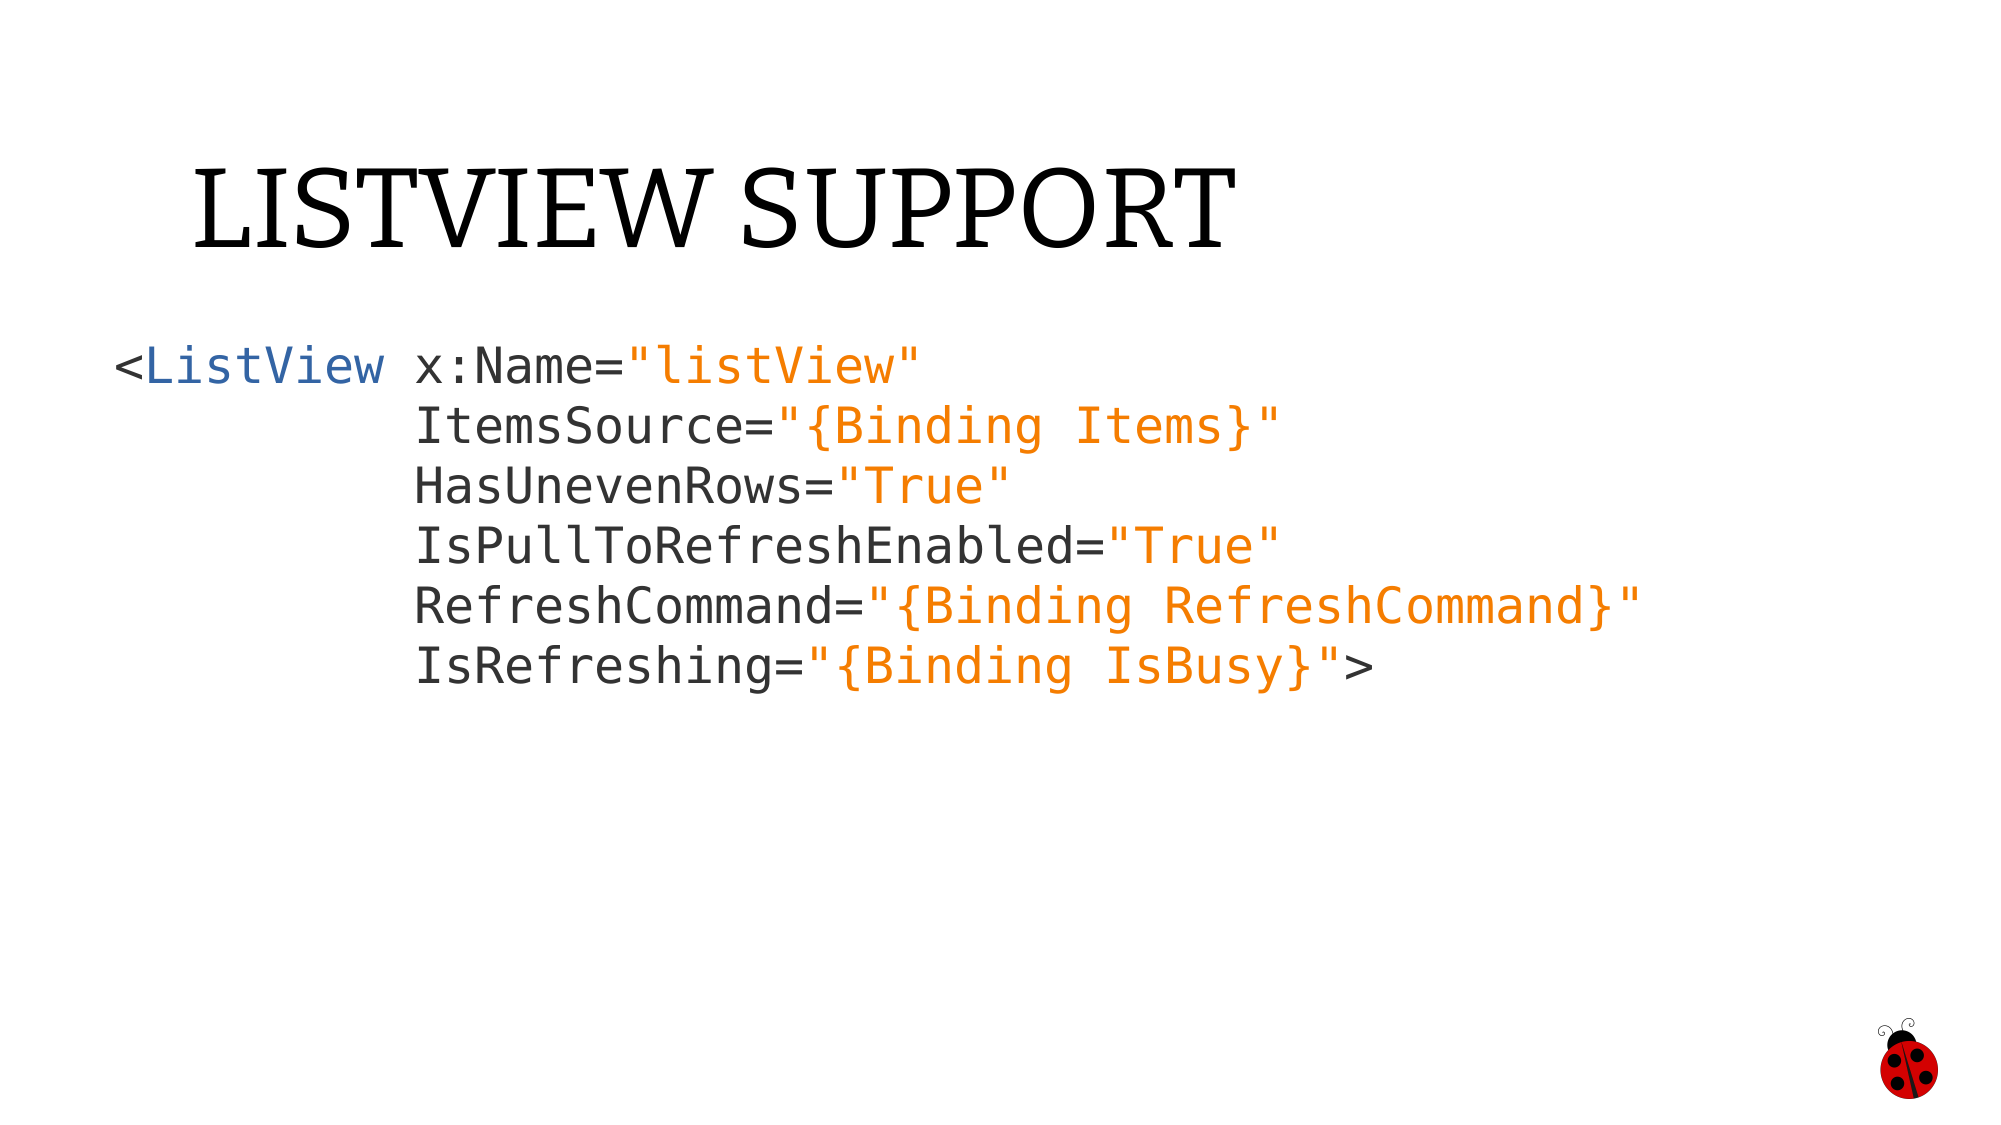

# ListView Support
<ListView x:Name="listView" 
          ItemsSource="{Binding Items}"
          HasUnevenRows="True"
          IsPullToRefreshEnabled="True"
          RefreshCommand="{Binding RefreshCommand}"
          IsRefreshing="{Binding IsBusy}">